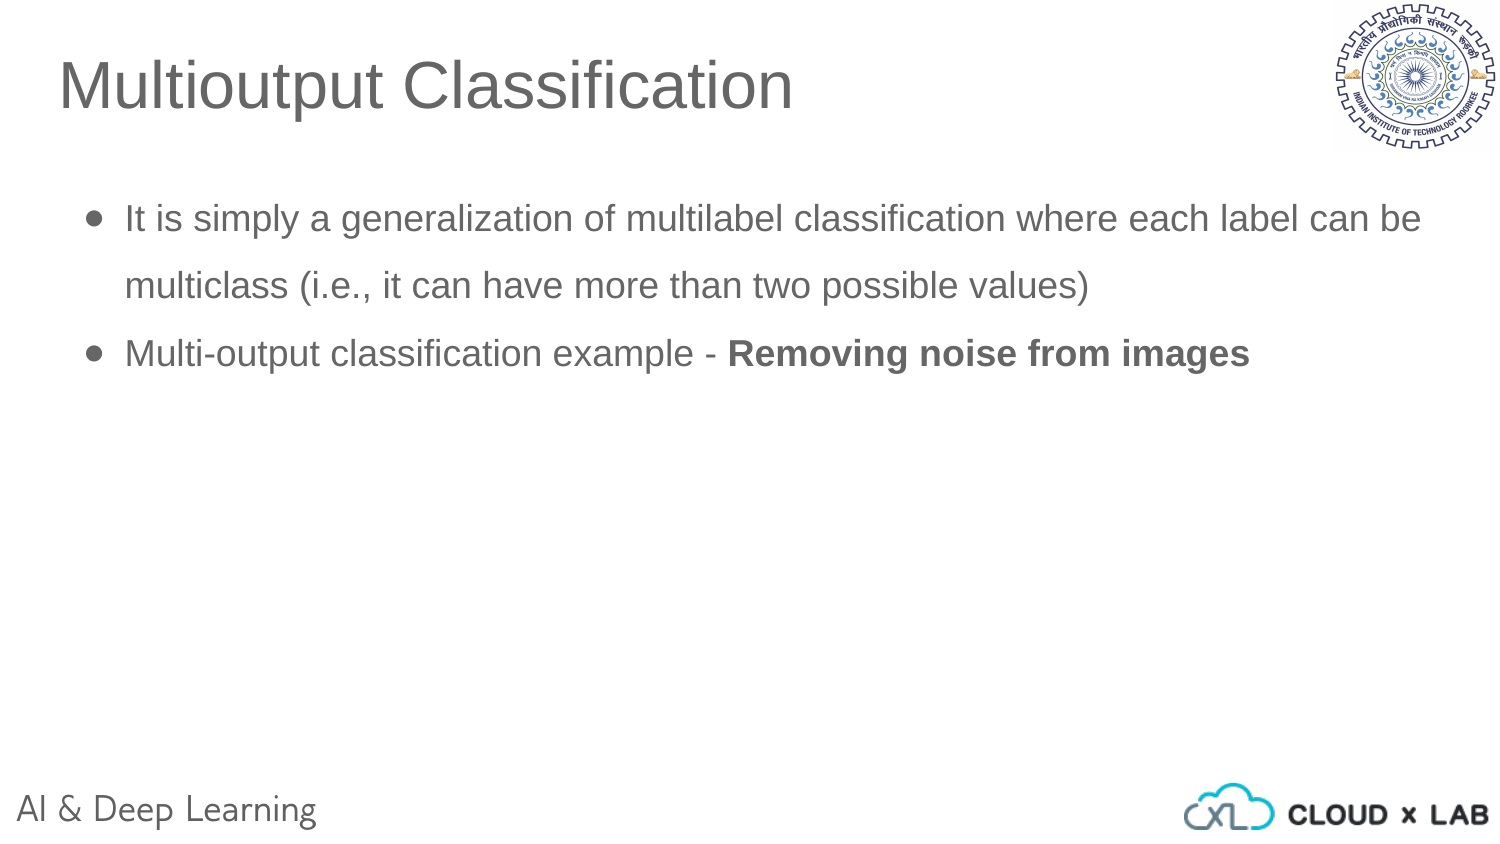

Multioutput Classification
It is simply a generalization of multilabel classification where each label can be multiclass (i.e., it can have more than two possible values)
Multi-output classification example - Removing noise from images